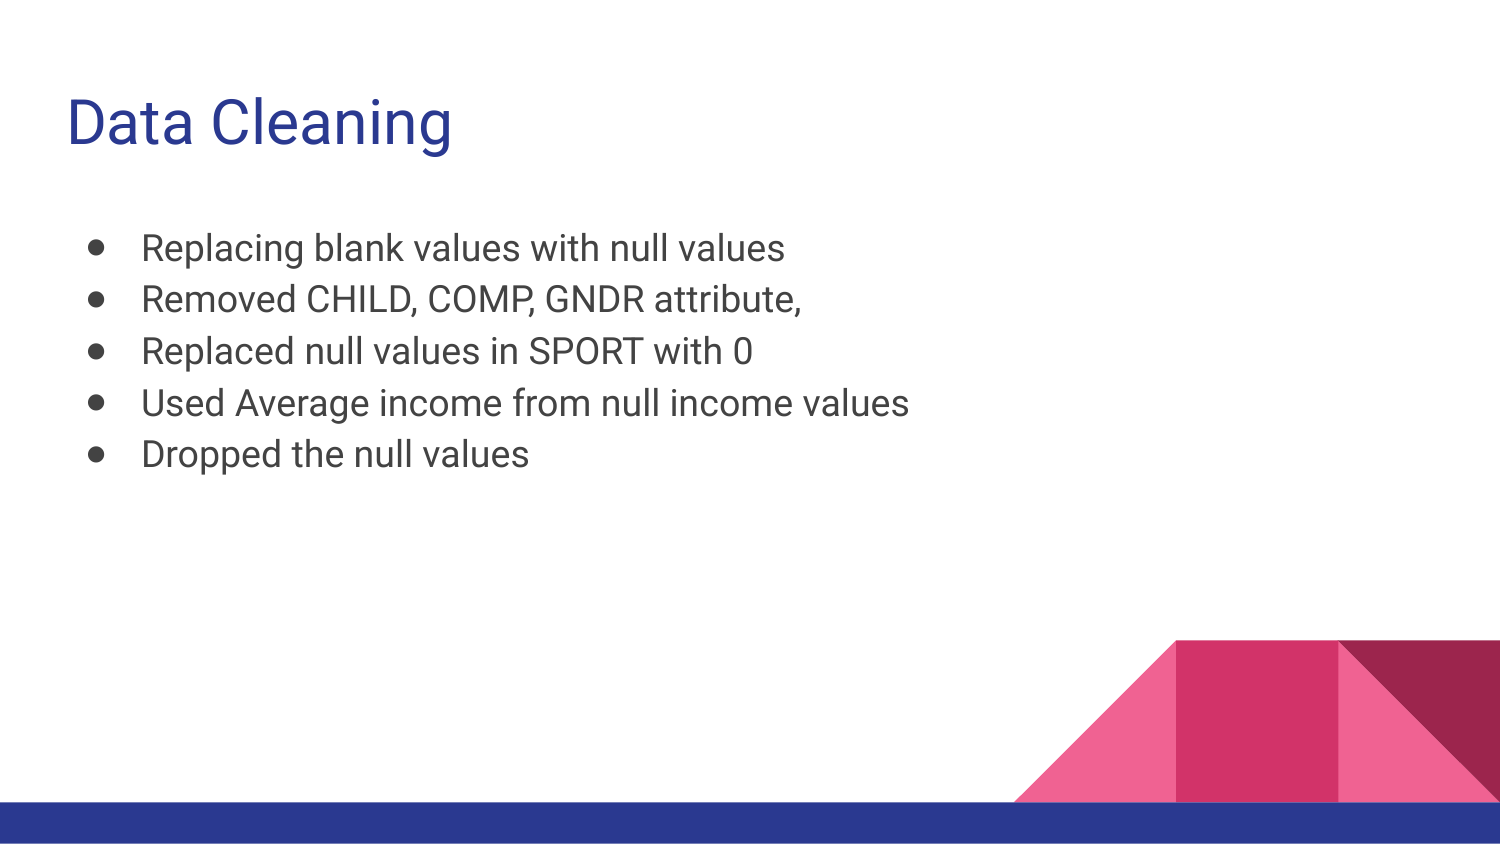

# Data Cleaning
Replacing blank values with null values
Removed CHILD, COMP, GNDR attribute,
Replaced null values in SPORT with 0
Used Average income from null income values
Dropped the null values